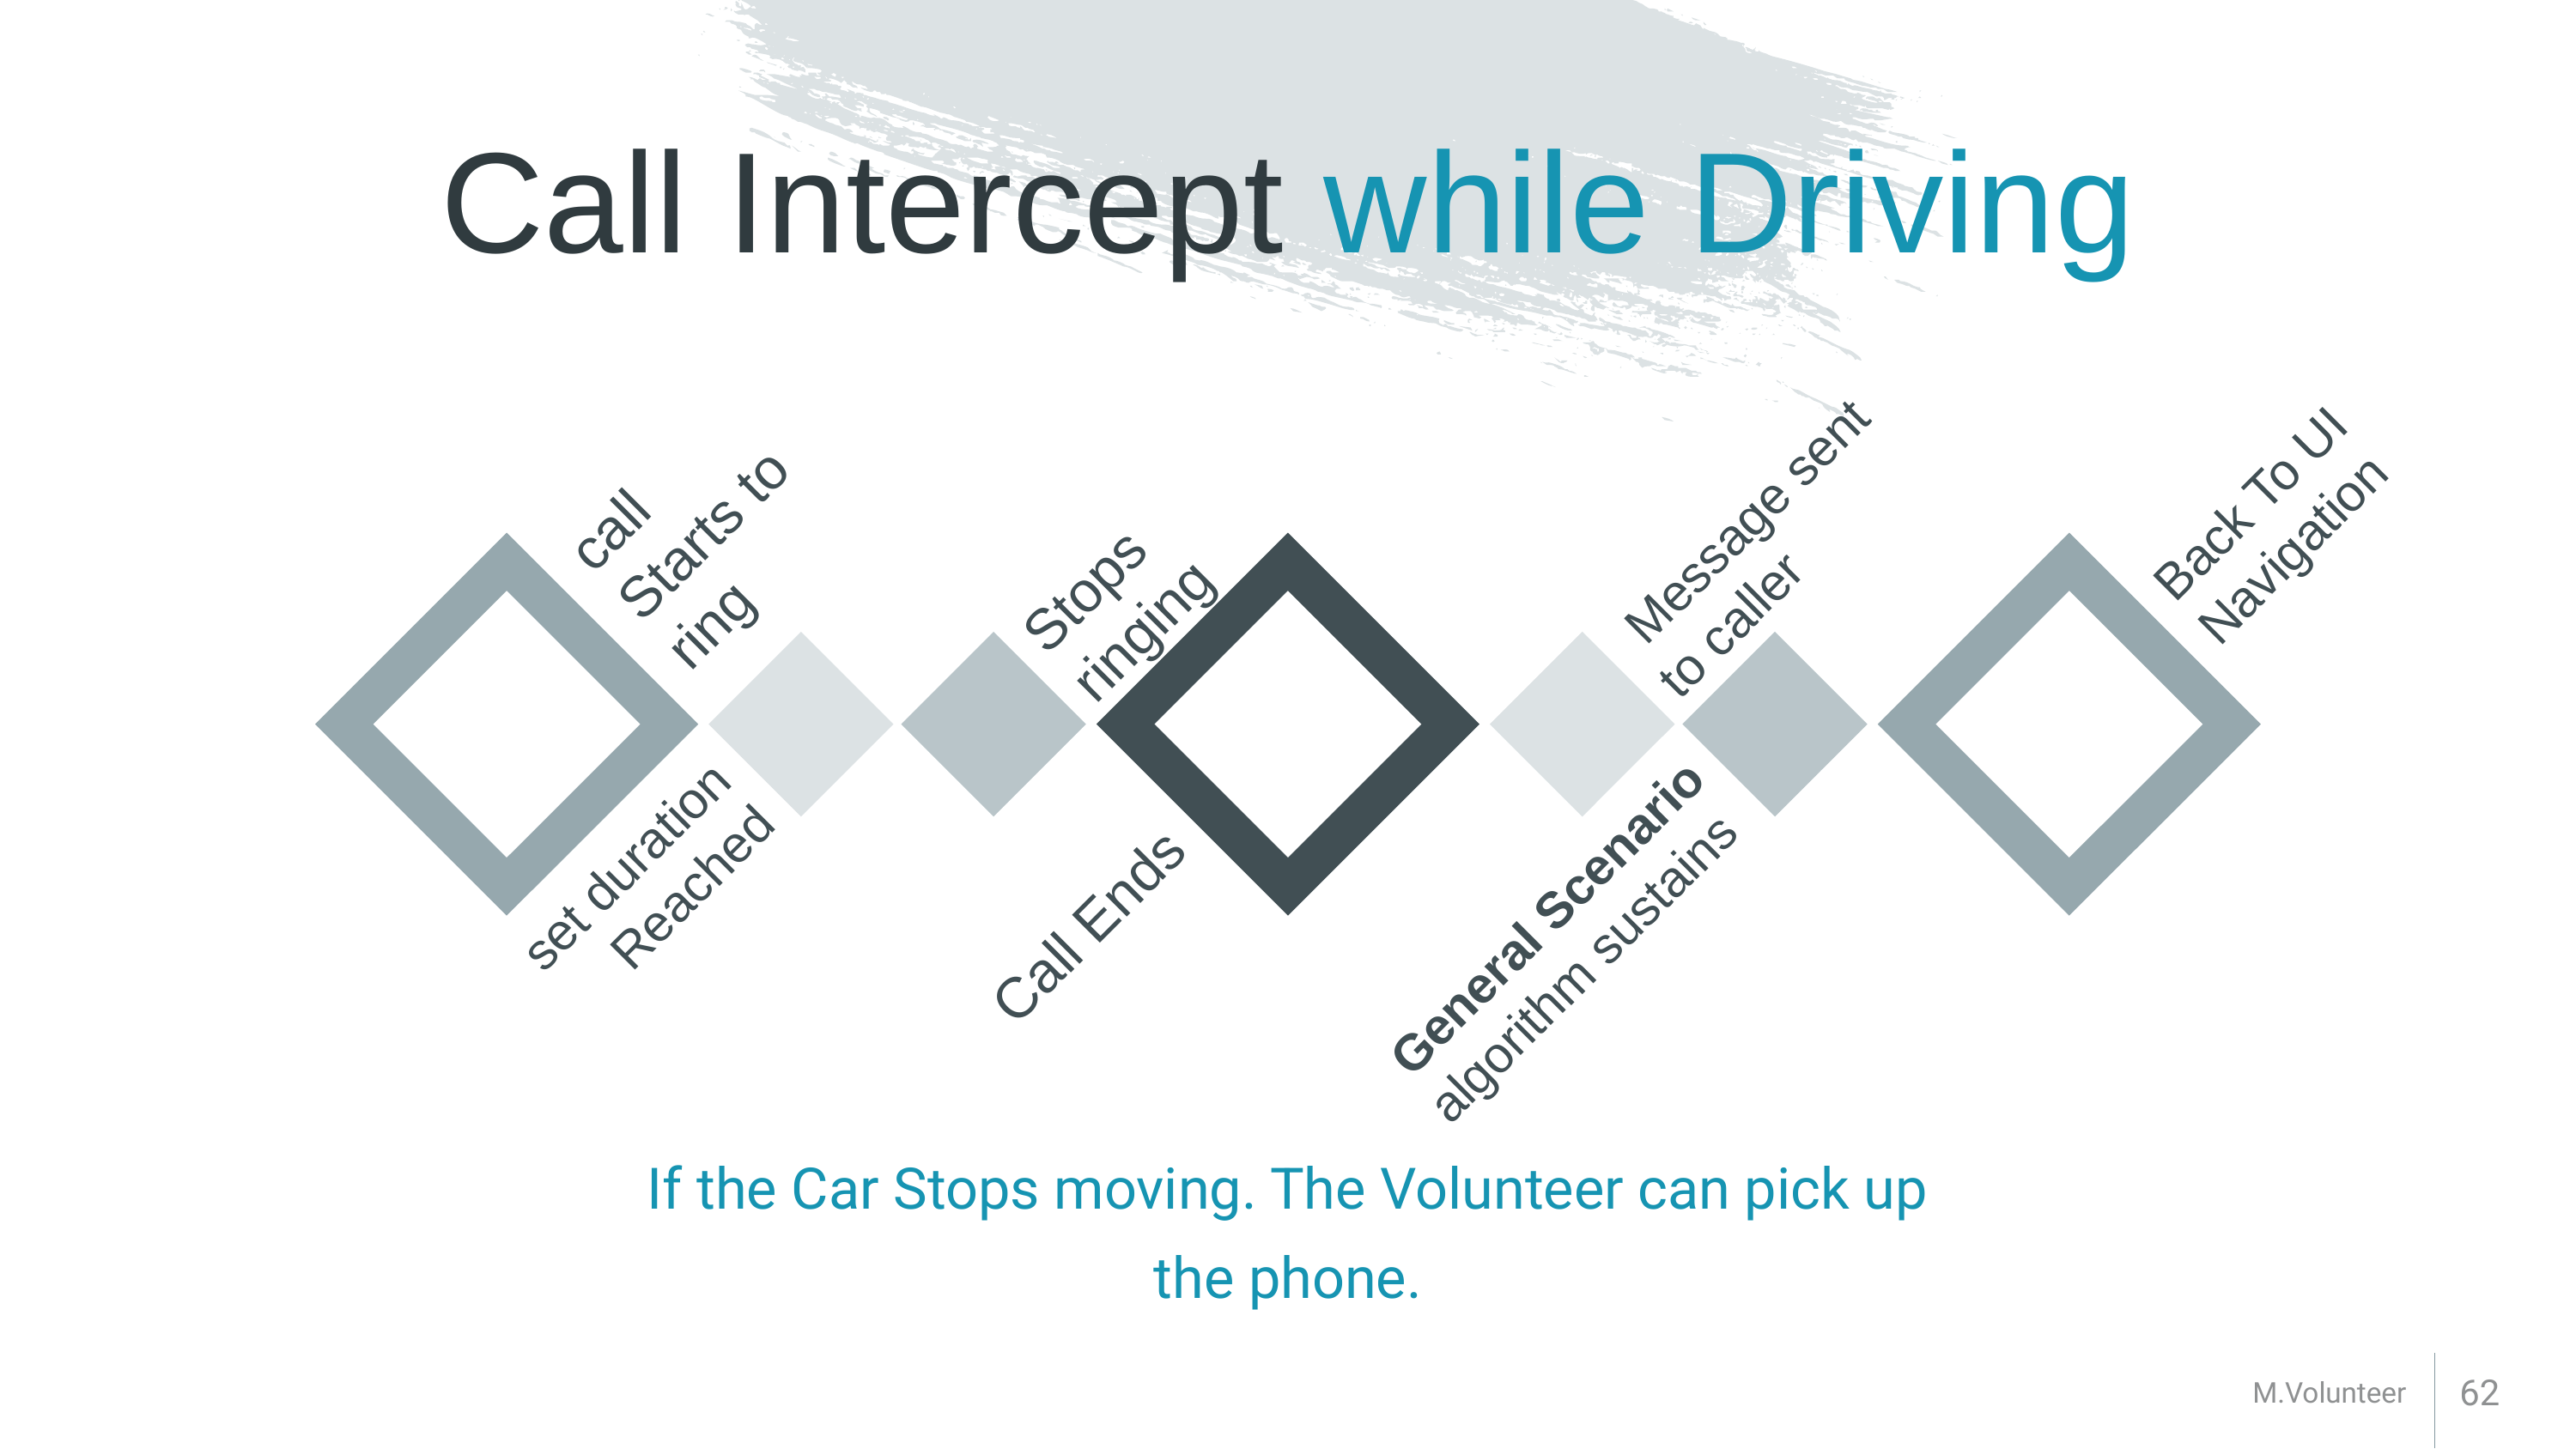

# Call Intercept while Driving
Back To UI Navigation
call  Starts to ring
 Message sent to caller
Stops ringing
 set duration Reached
General Scenario algorithm sustains
Call Ends
If the Car Stops moving. The Volunteer can pick up the phone.
62
M.Volunteer